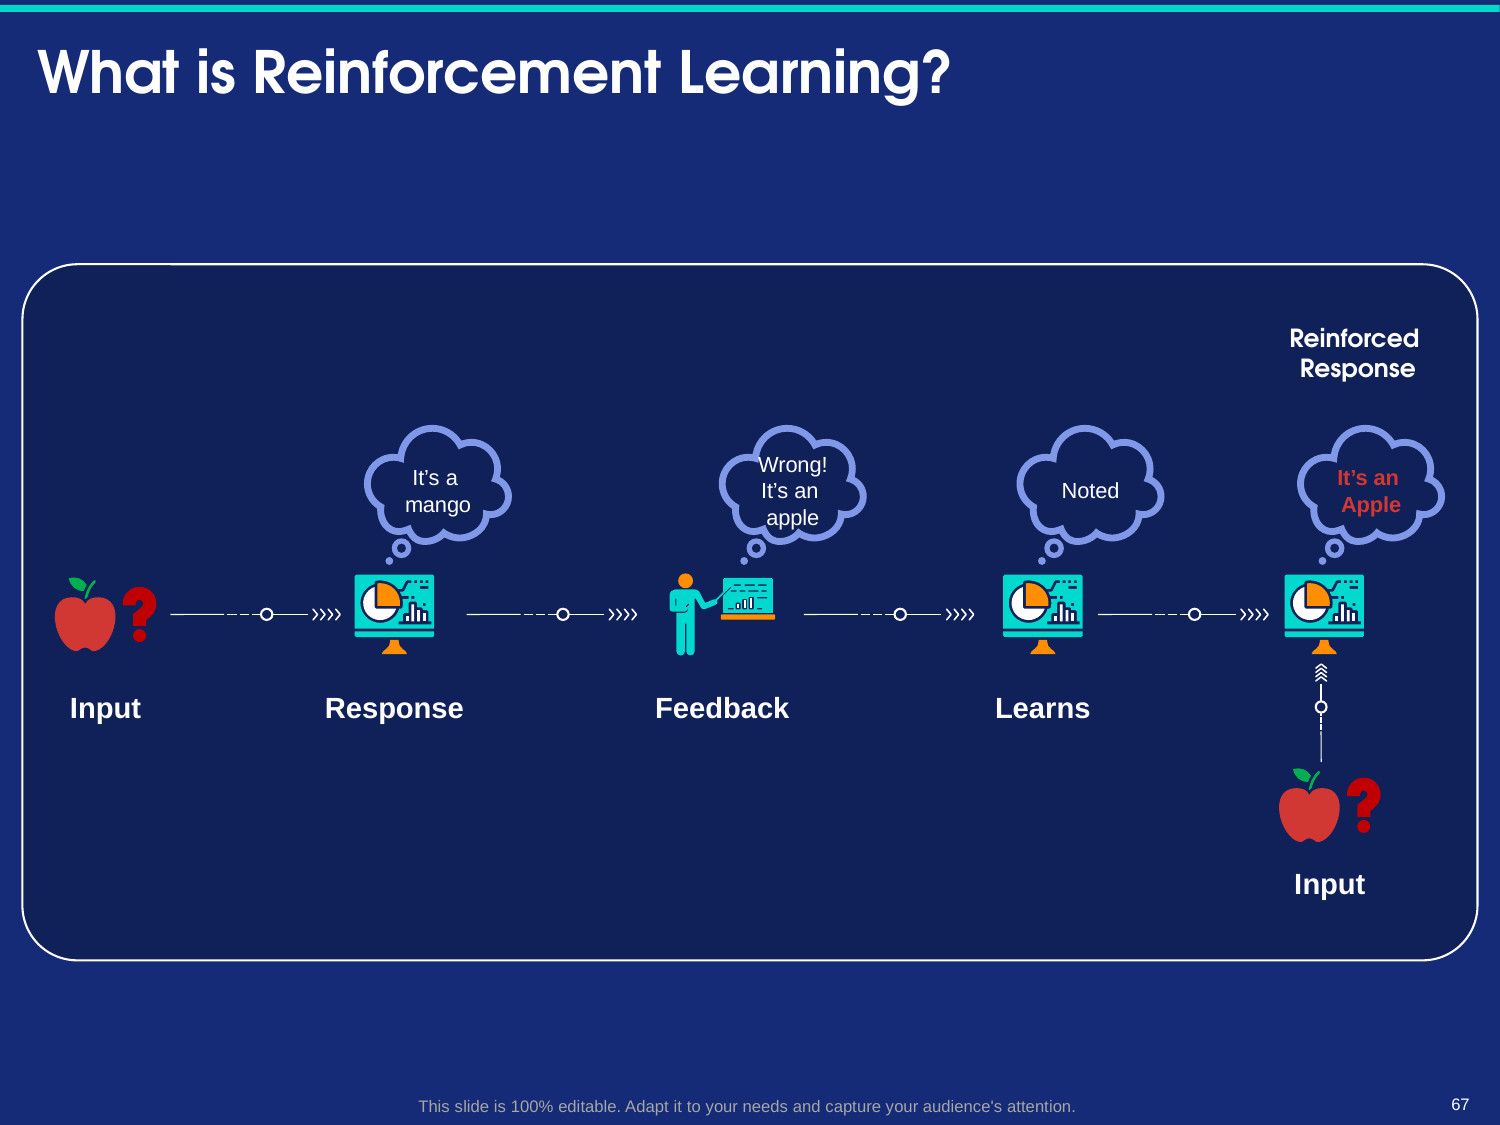

# What is Reinforcement Learning?

Reinforced
Response

It’s a
mango

Wrong!
It’s an
apple

Noted

It’s an
Apple

Input

Response
Feedback
Learns

Input
67
This slide is 100% editable. Adapt it to your needs and capture your audience's attention.